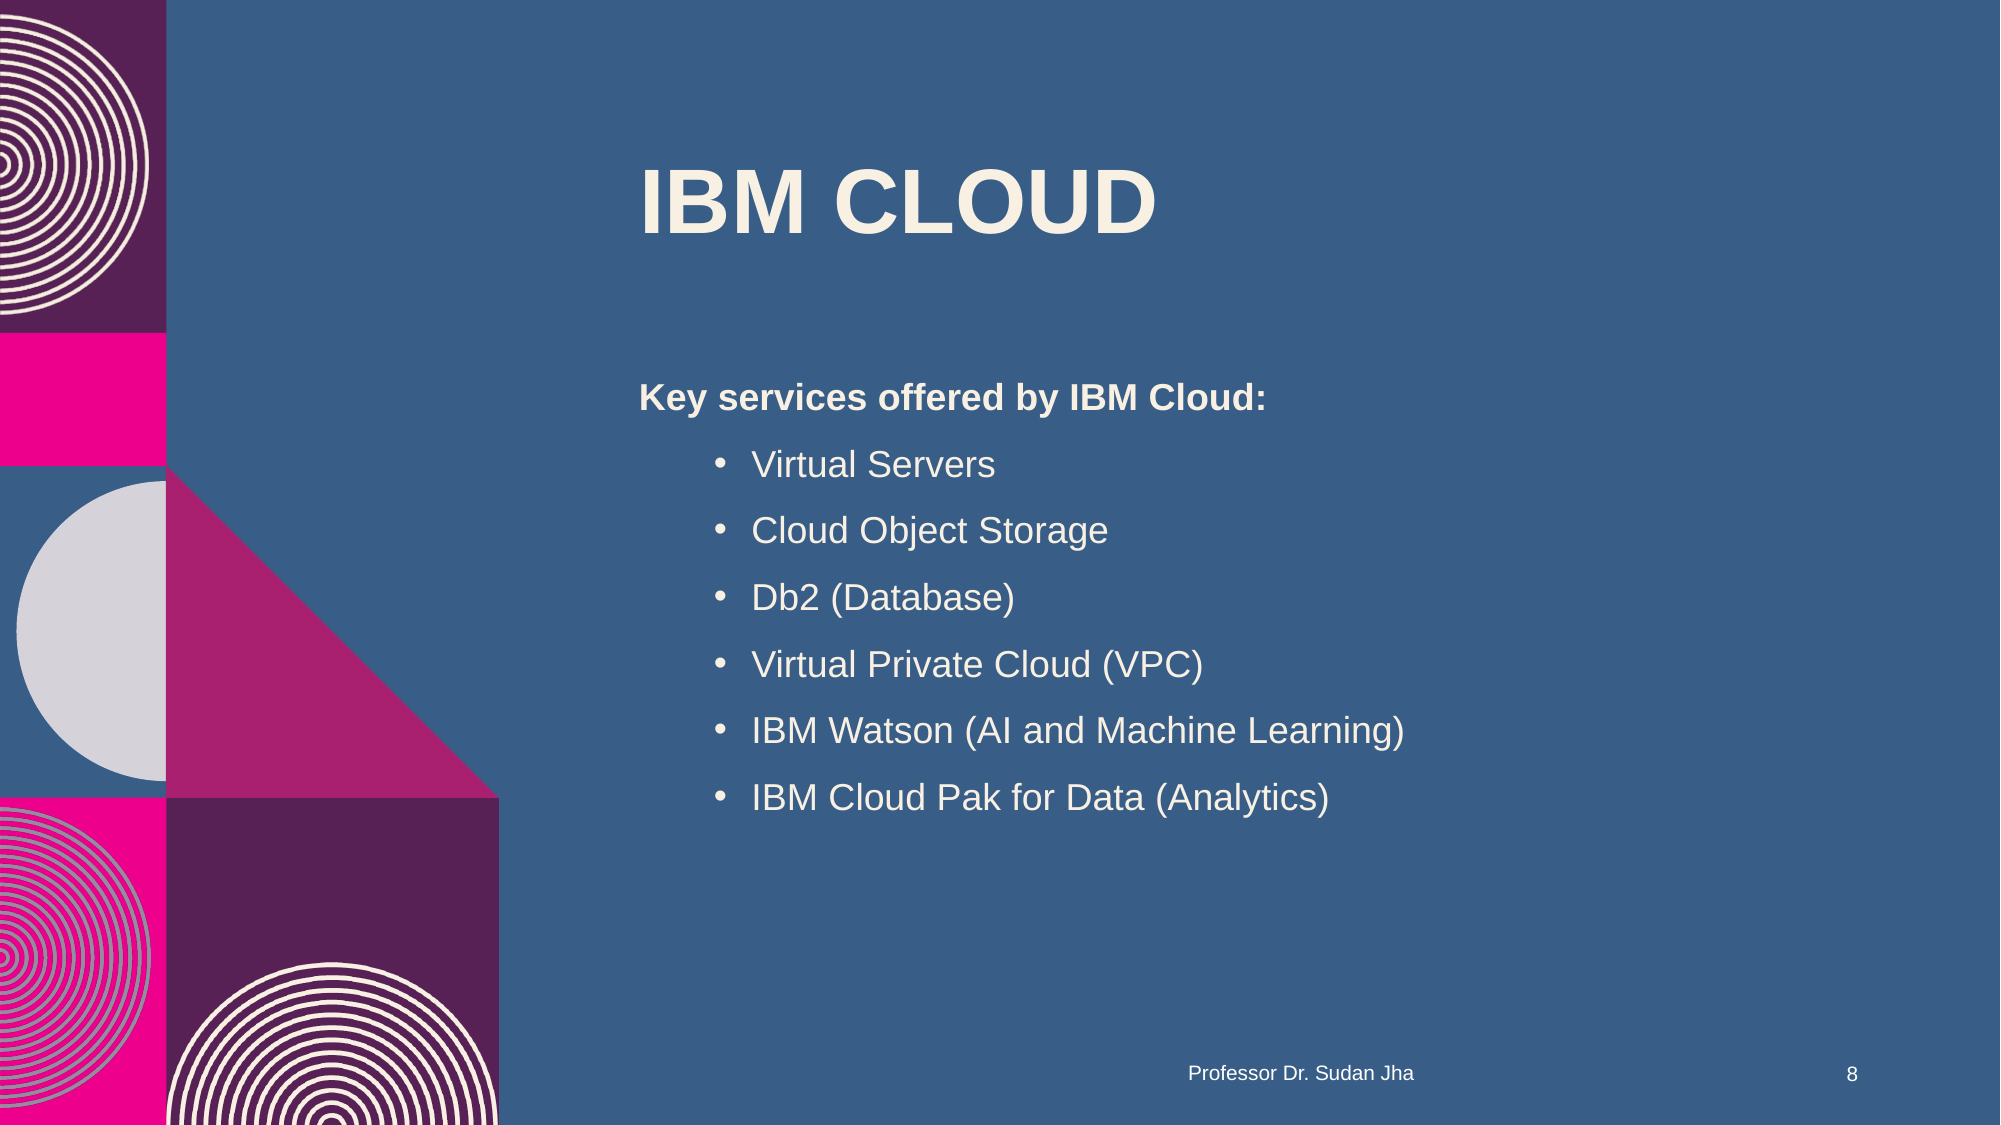

# IBM Cloud
Key services offered by IBM Cloud:
Virtual Servers
Cloud Object Storage
Db2 (Database)
Virtual Private Cloud (VPC)
IBM Watson (AI and Machine Learning)
IBM Cloud Pak for Data (Analytics)

Professor Dr. Sudan Jha
8